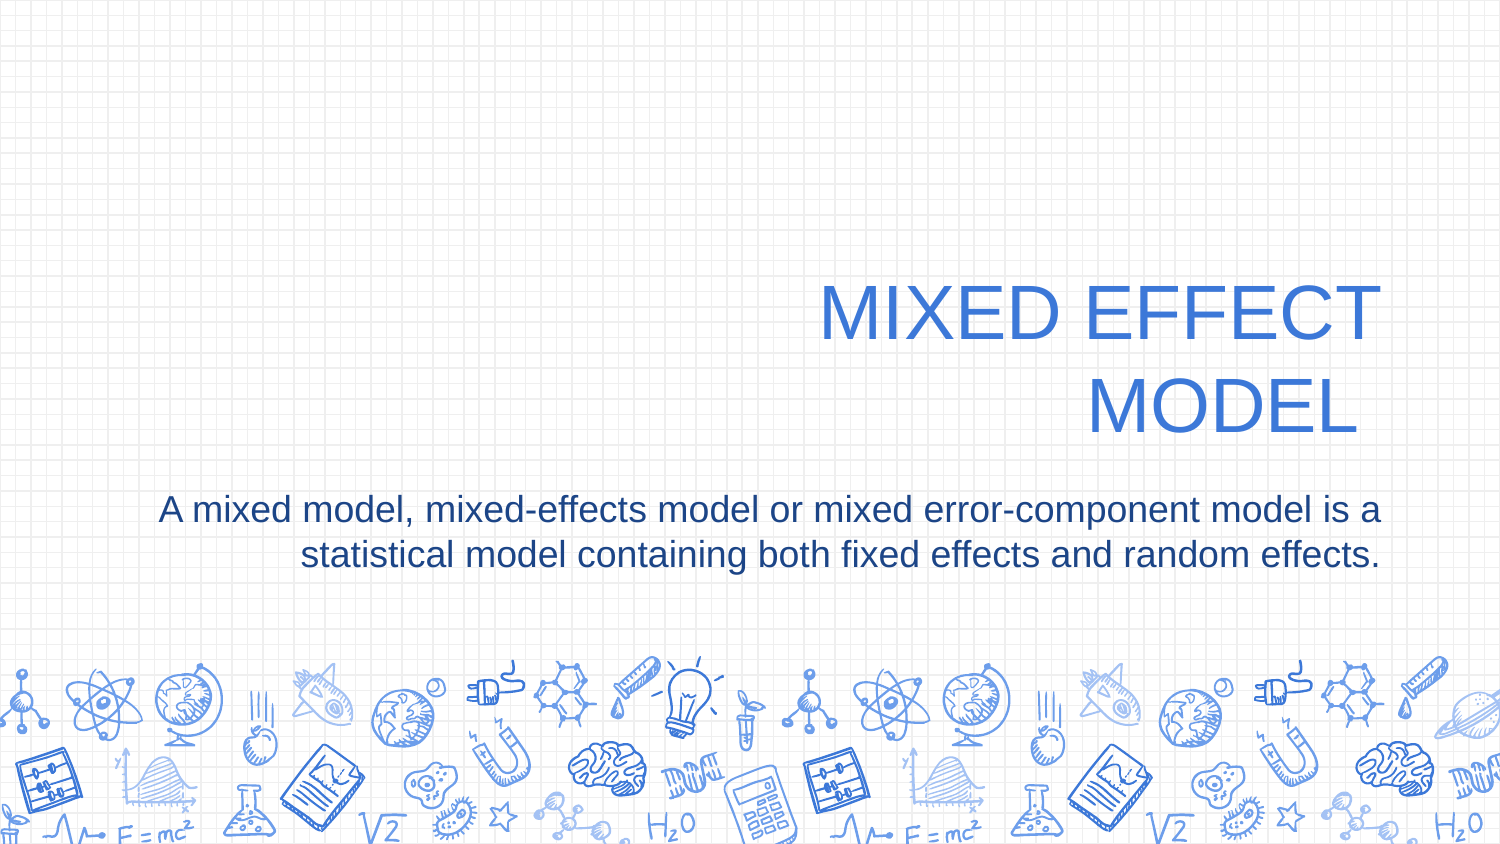

# MIXED EFFECT MODEL
A mixed model, mixed-effects model or mixed error-component model is a statistical model containing both fixed effects and random effects.